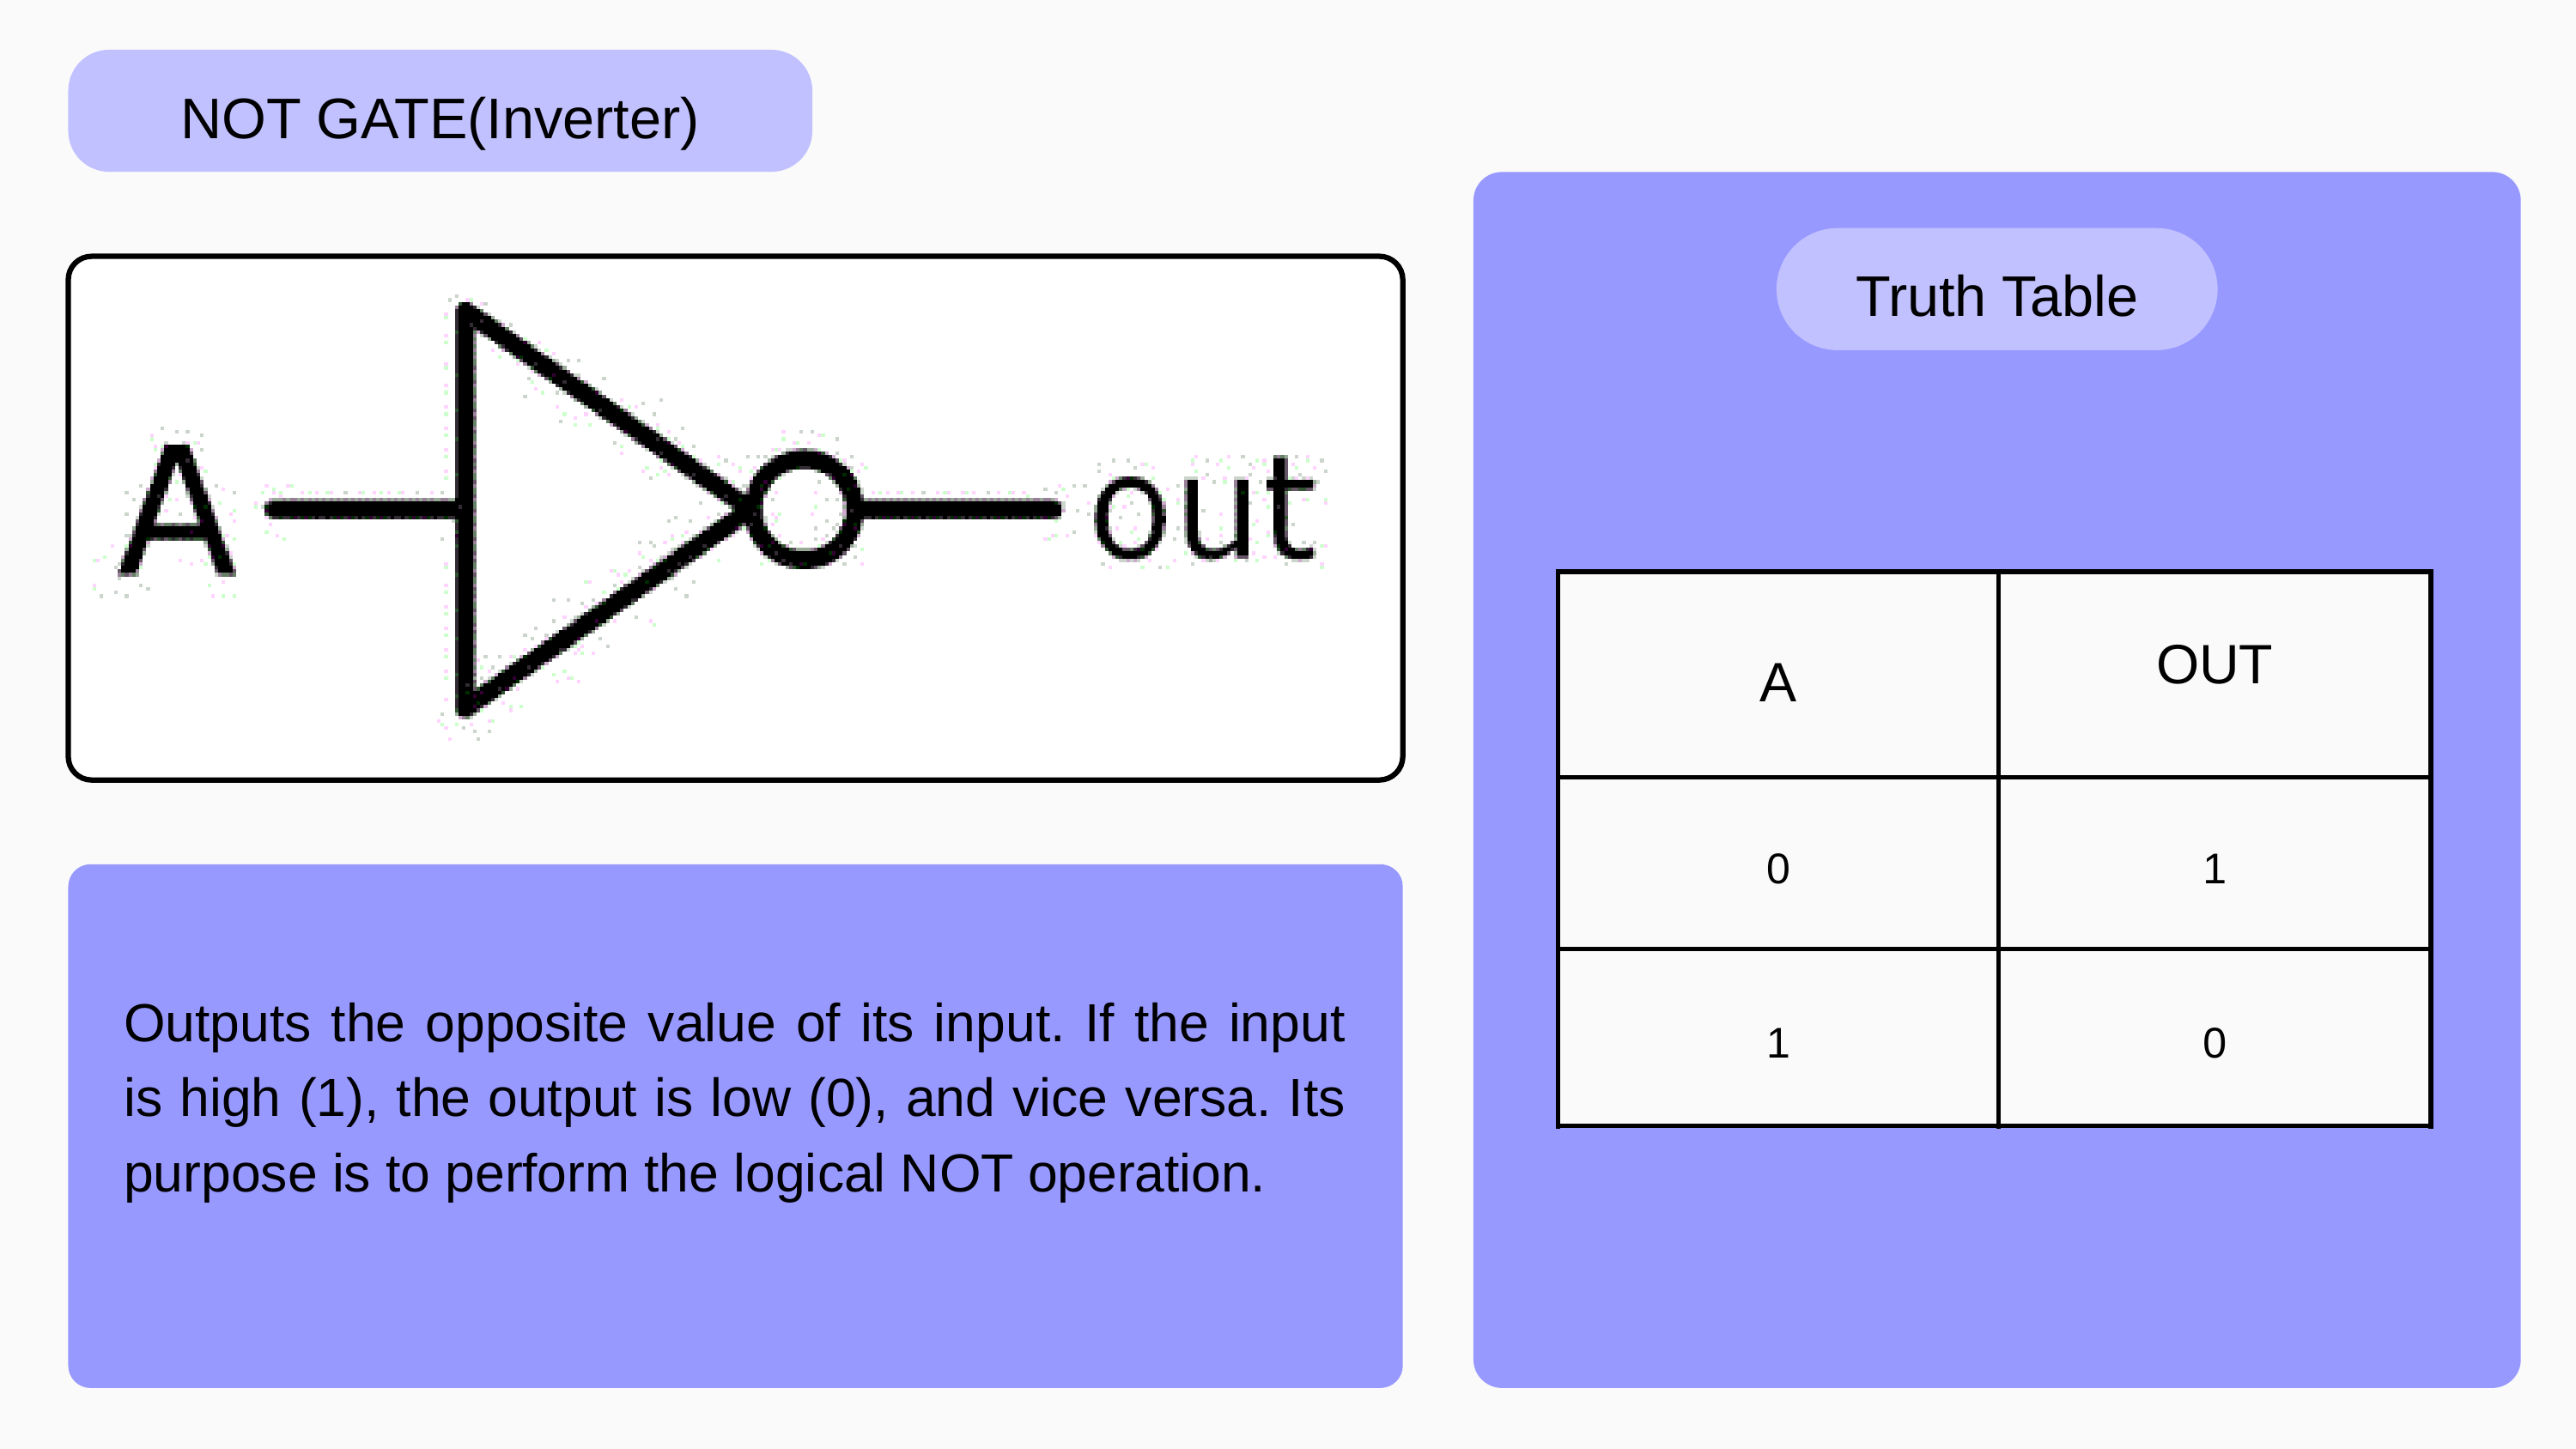

NOT GATE(Inverter)

Truth Table

| A | OUT |
| --- | --- |
| 0 | 1 |
| 1 | 0 |

Outputs the opposite value of its input. If the input is high (1), the output is low (0), and vice versa. Its purpose is to perform the logical NOT operation.